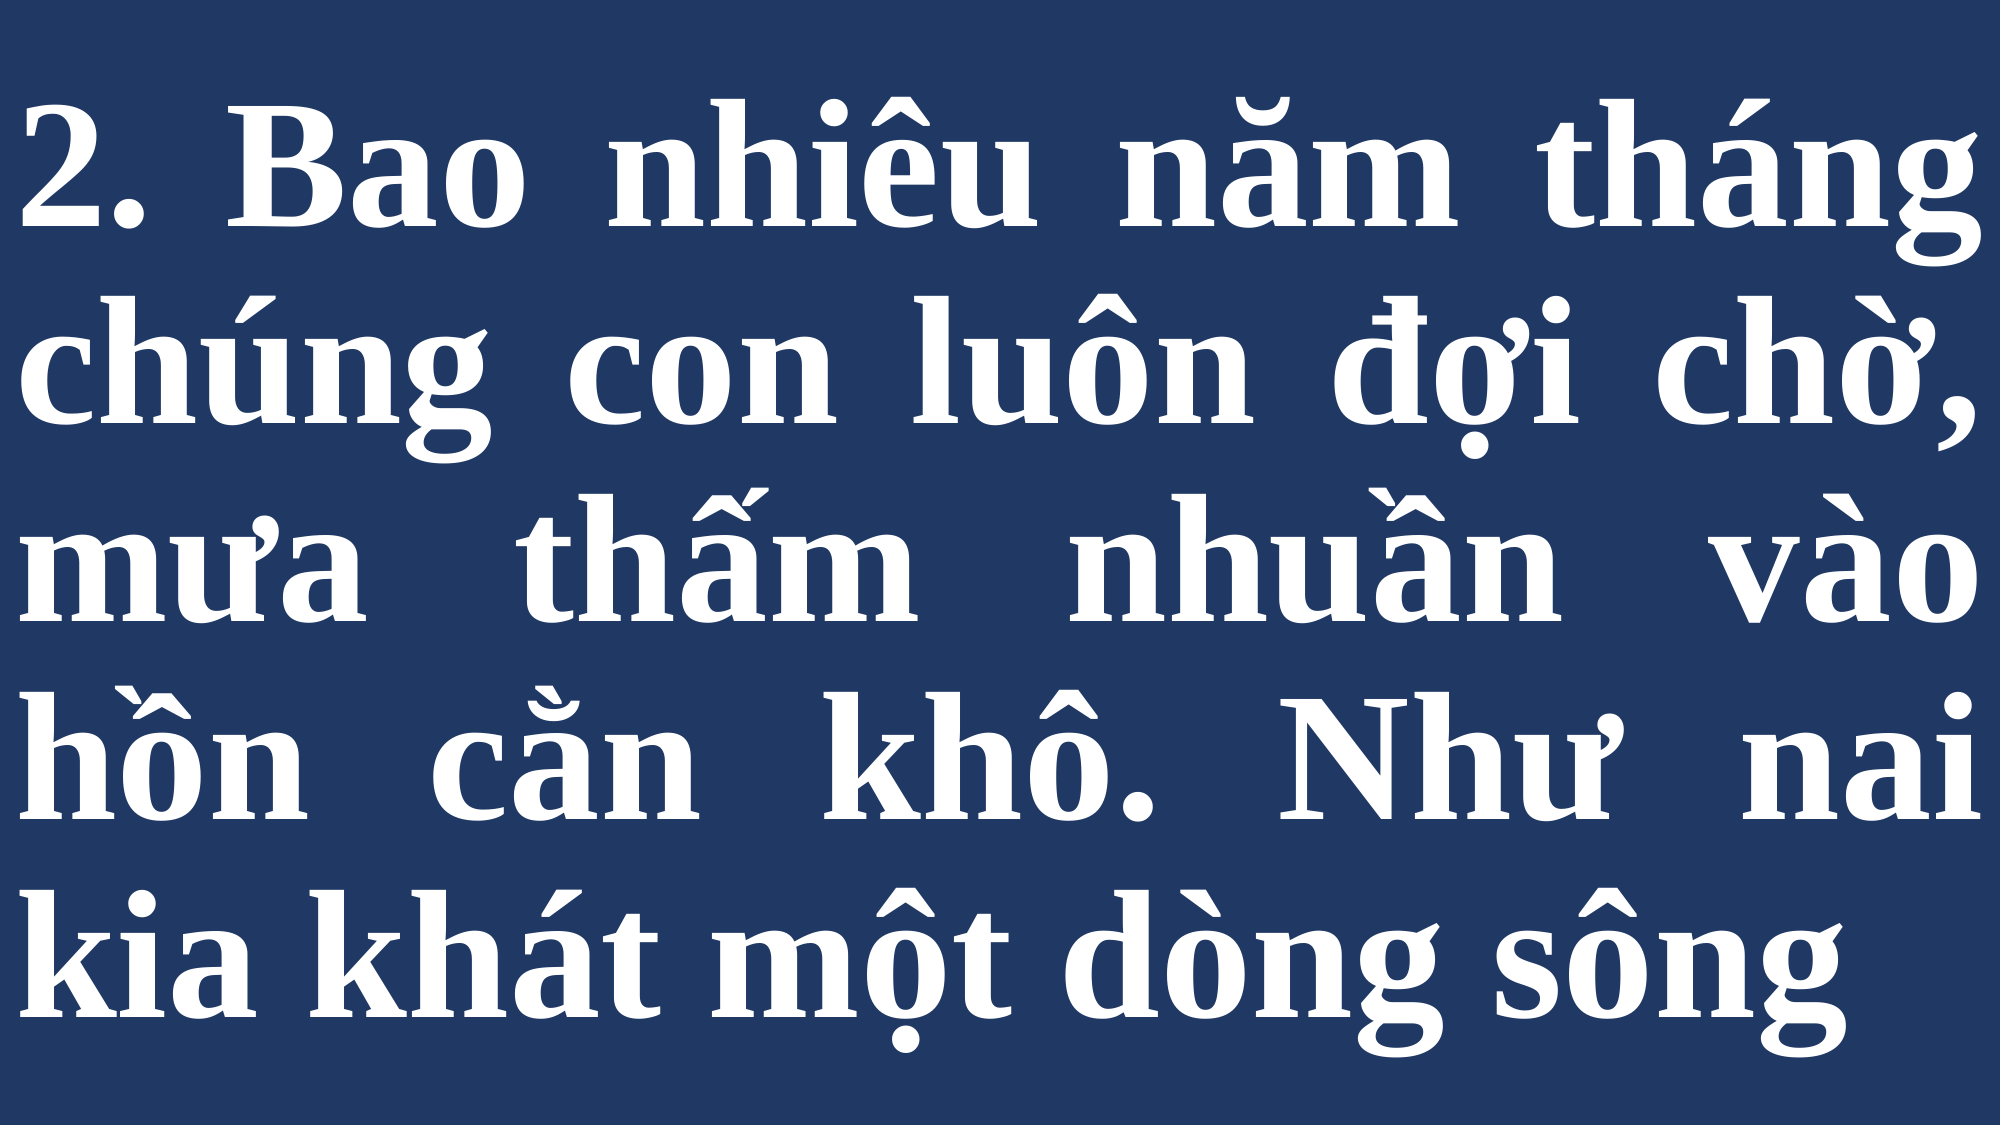

# 2. Bao nhiêu năm tháng chúng con luôn đợi chờ, mưa thấm nhuần vào hồn cằn khô. Như nai kia khát một dòng sông